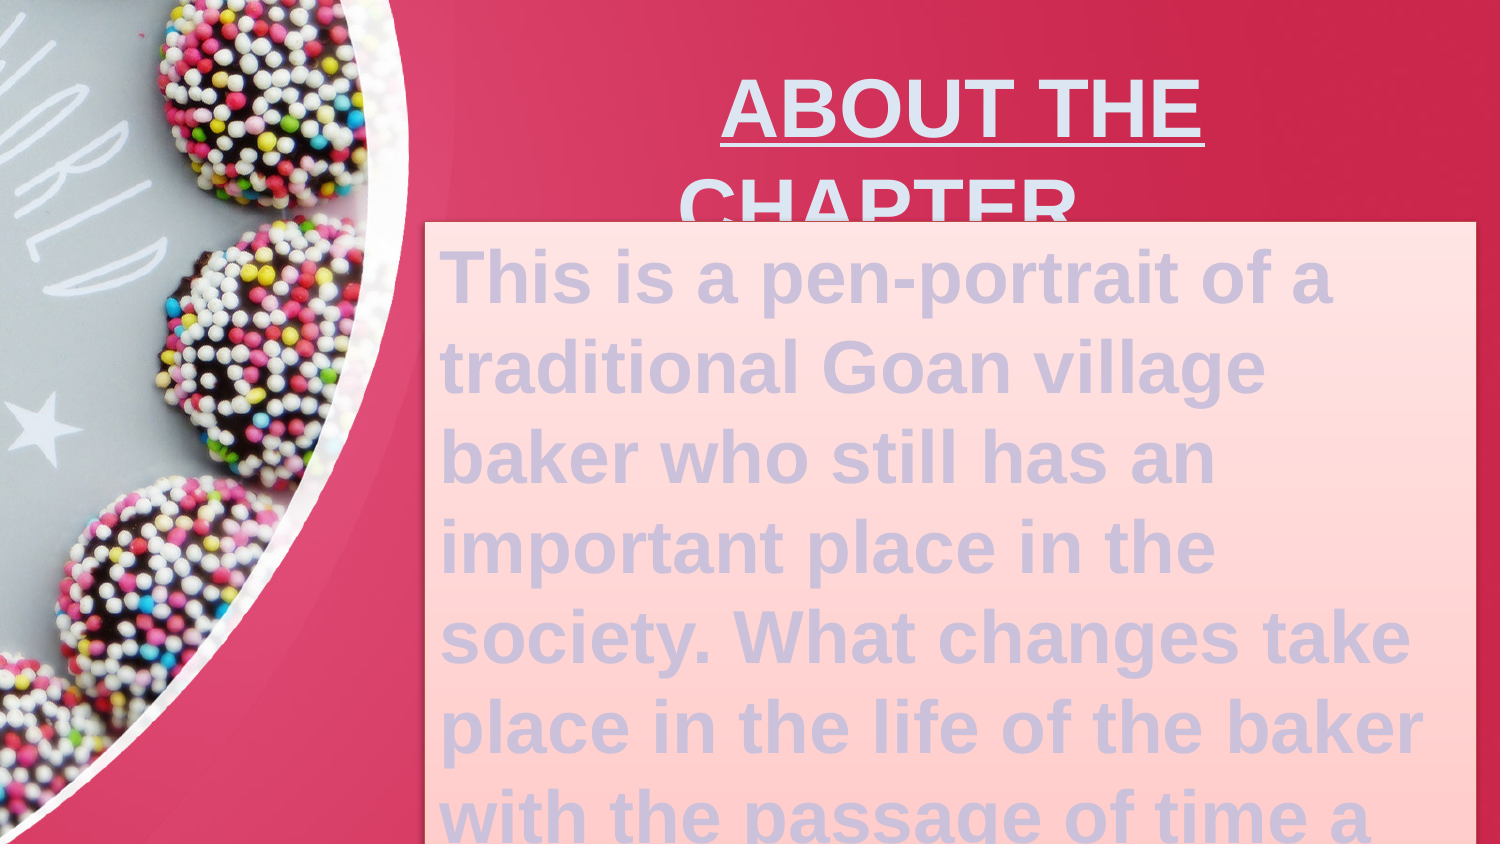

ABOUT THE CHAPTER……
This is a pen-portrait of a traditional Goan village baker who still has an important place in the society. What changes take place in the life of the baker with the passage of time a glimpse is presented in this extract.